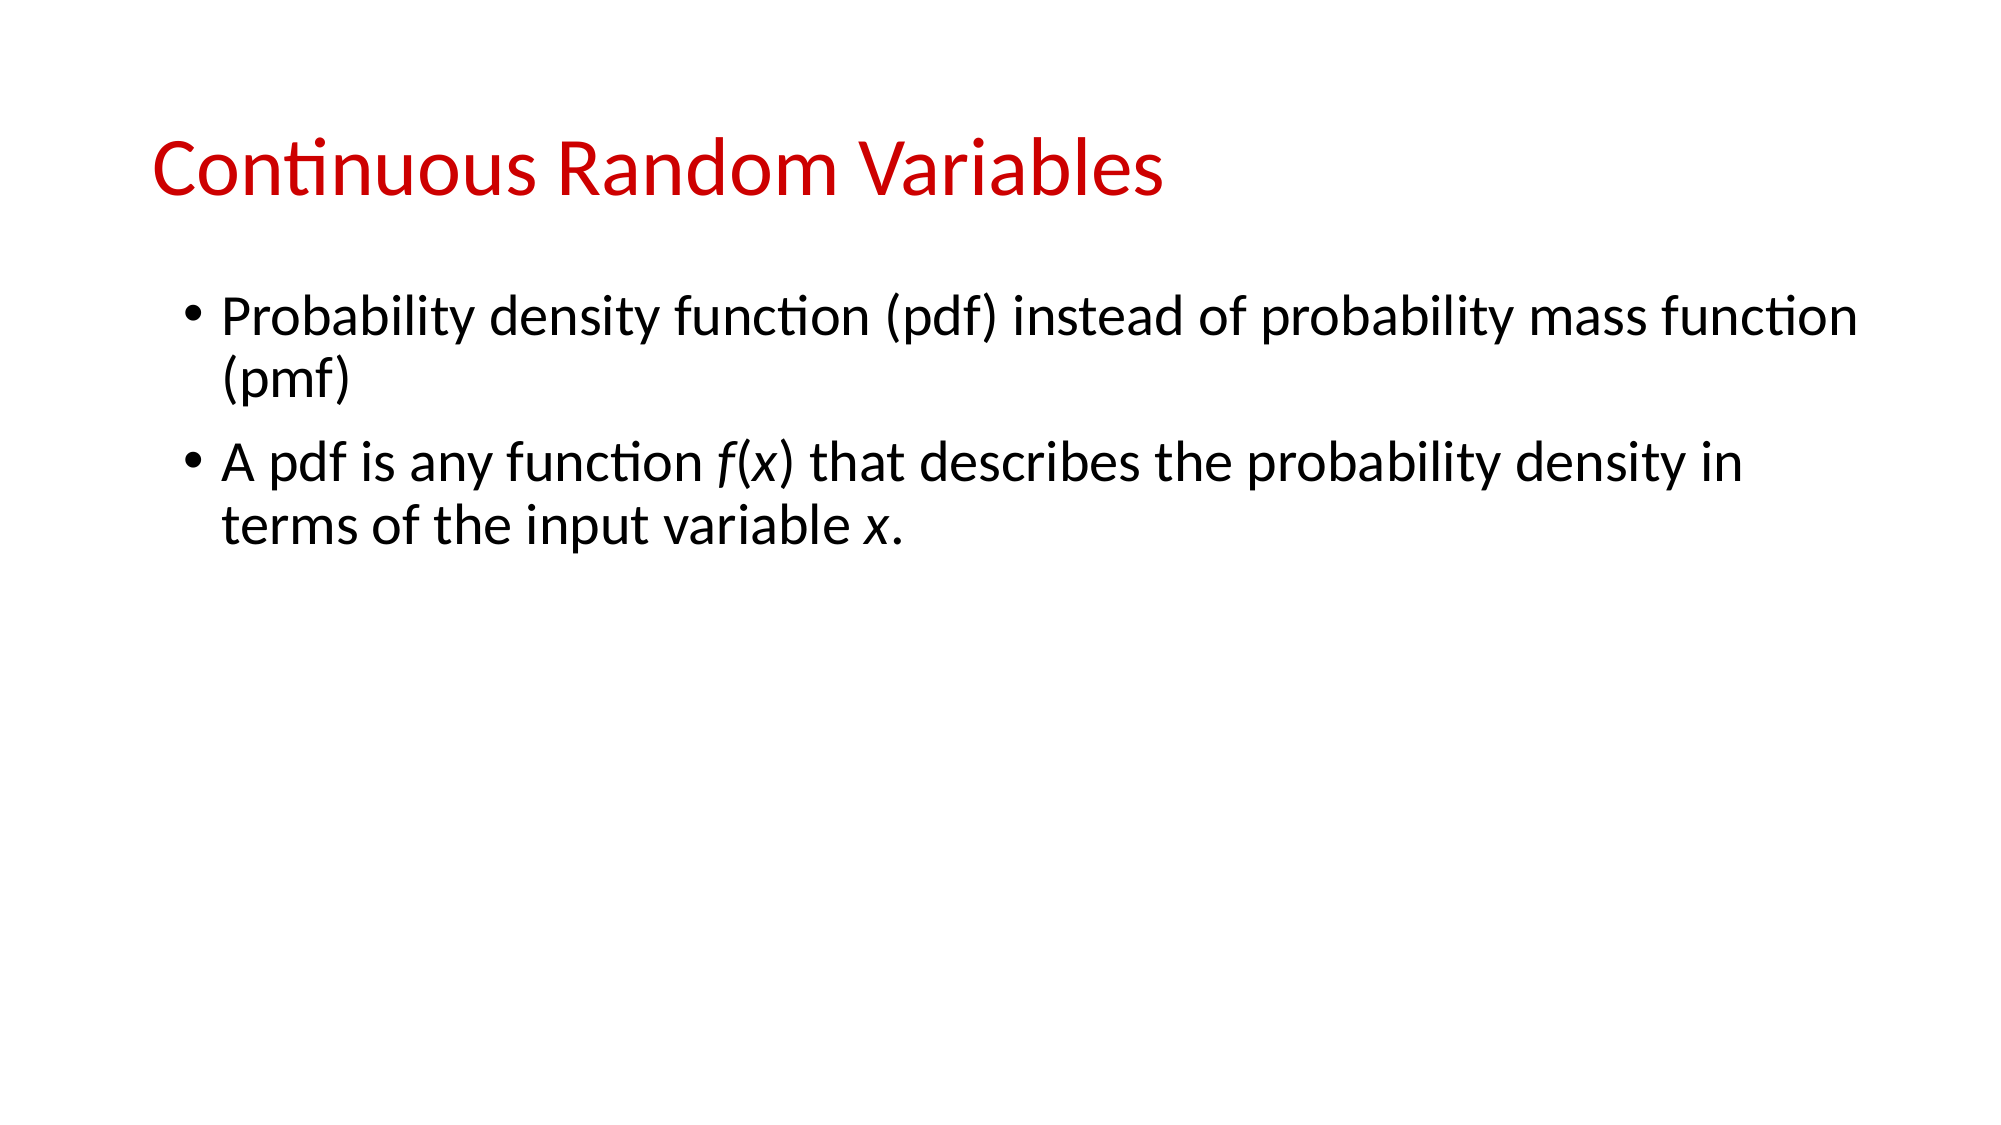

# Continuous Random Variables
Probability density function (pdf) instead of probability mass function (pmf)
A pdf is any function f(x) that describes the probability density in terms of the input variable x.